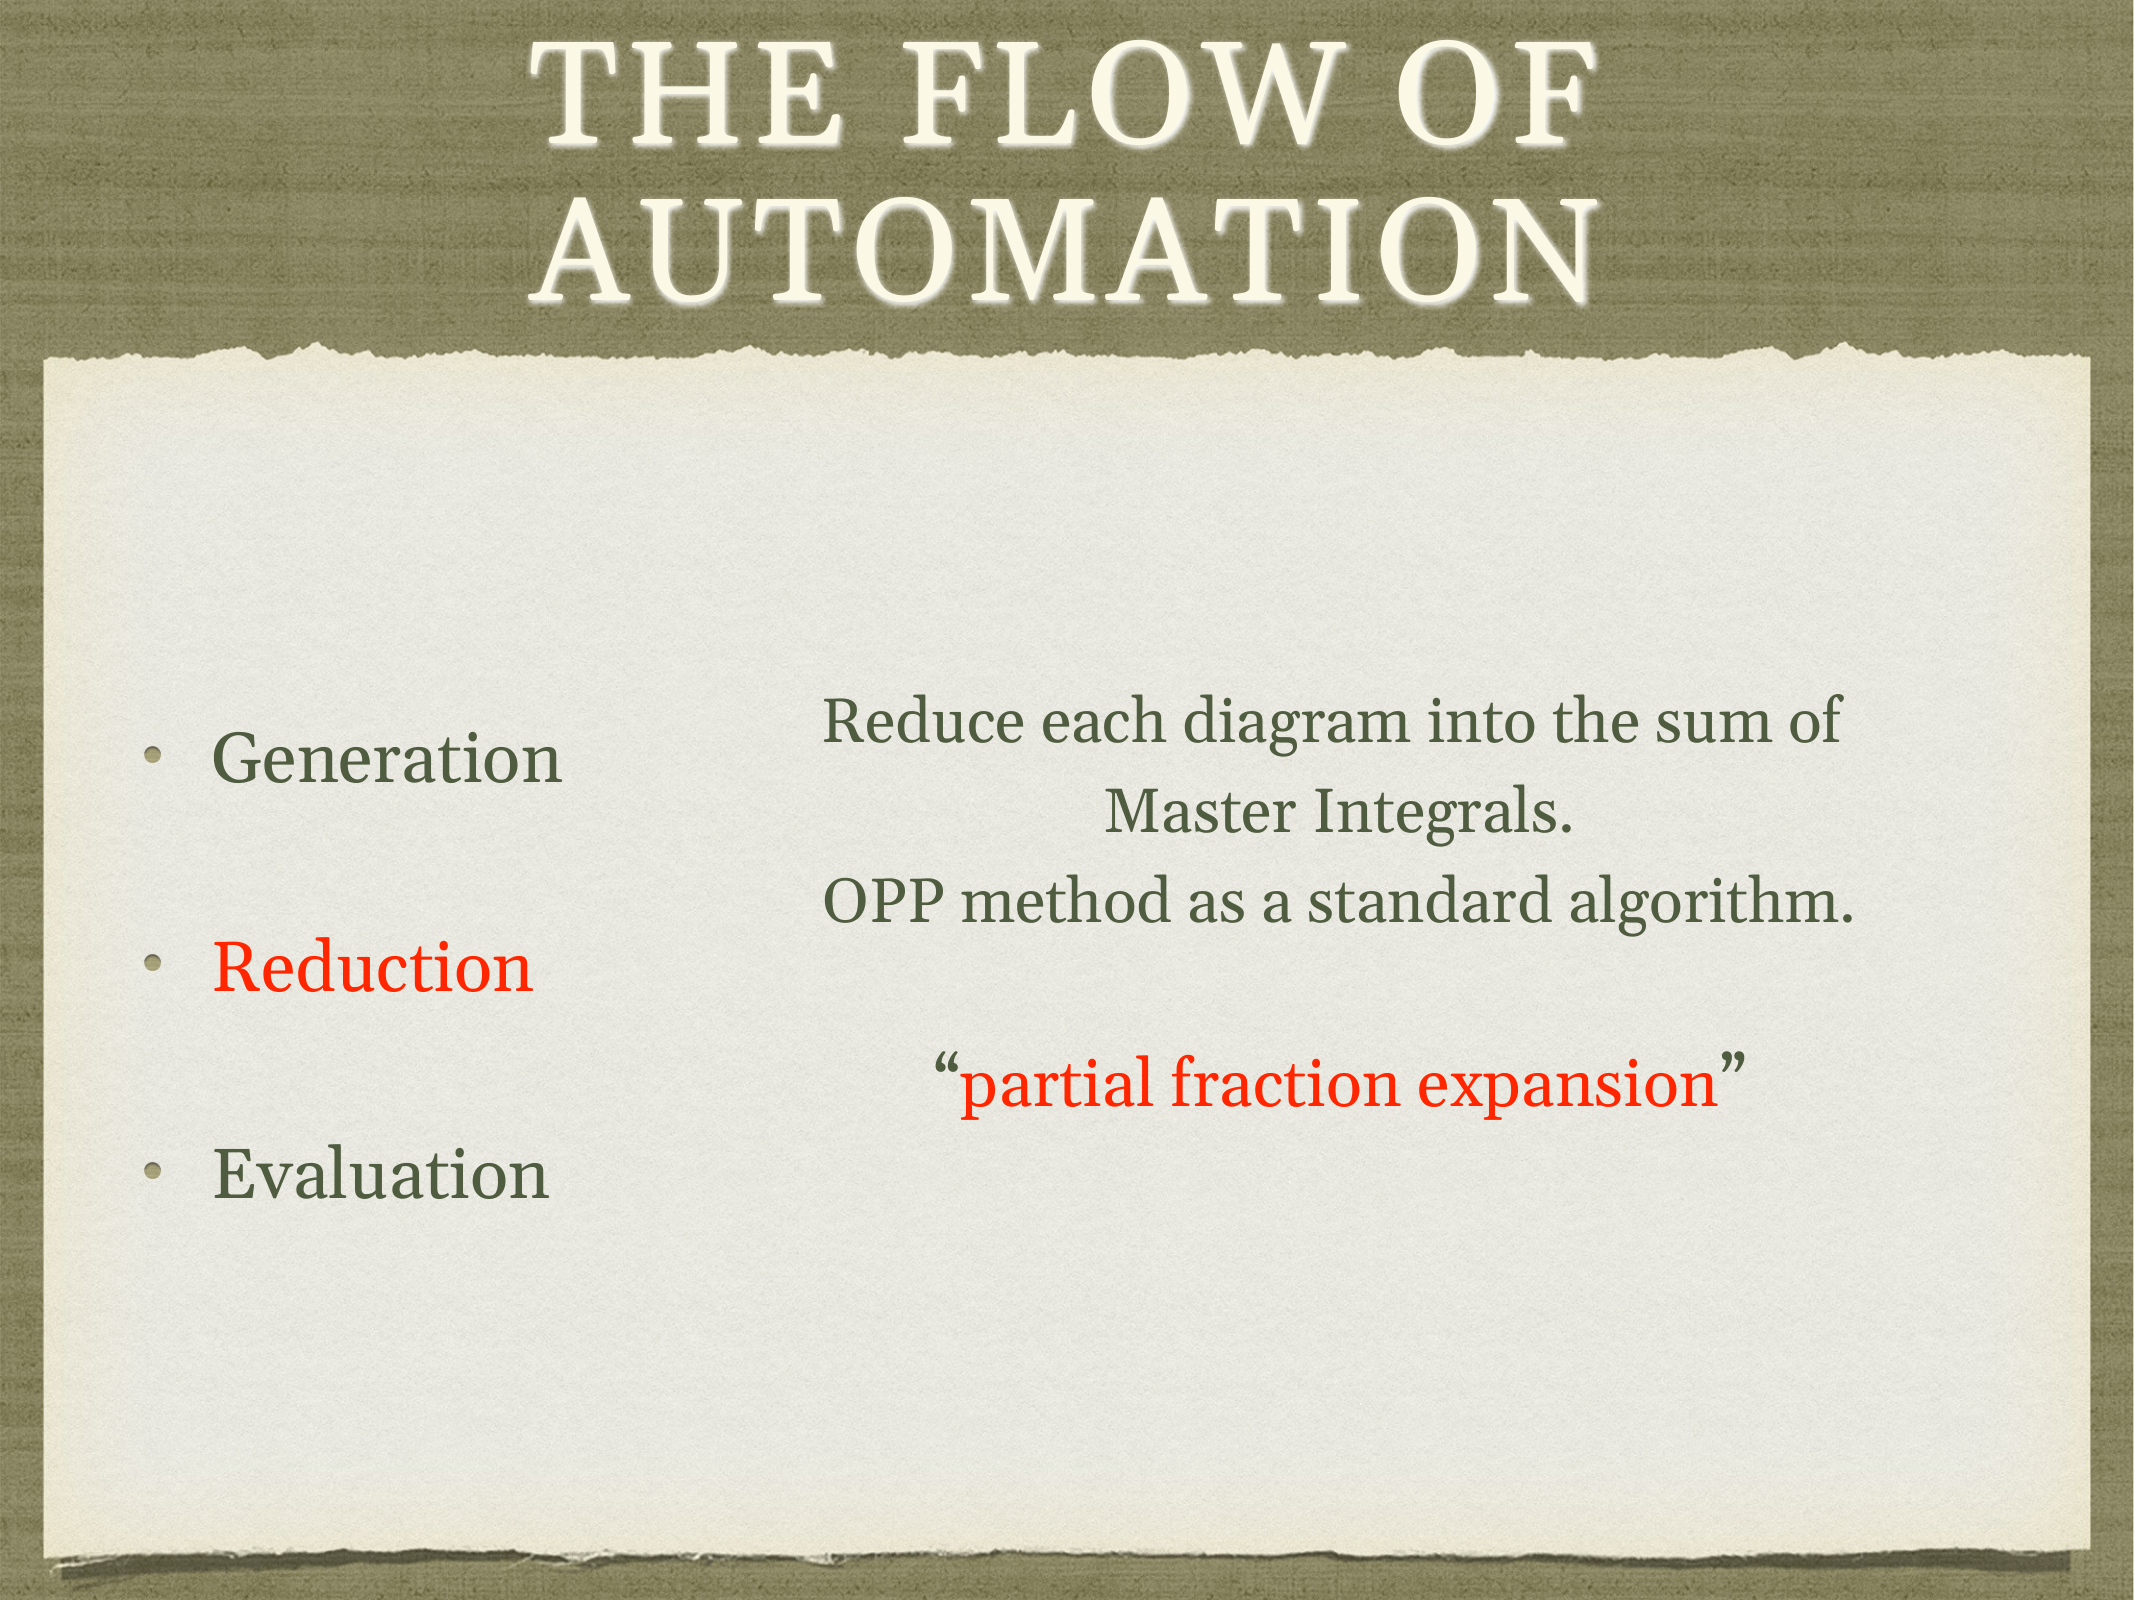

# The flow of automation
Generation
Reduction
Evaluation
Reduce each diagram into the sum of
Master Integrals.
OPP method as a standard algorithm.
“partial fraction expansion”
7